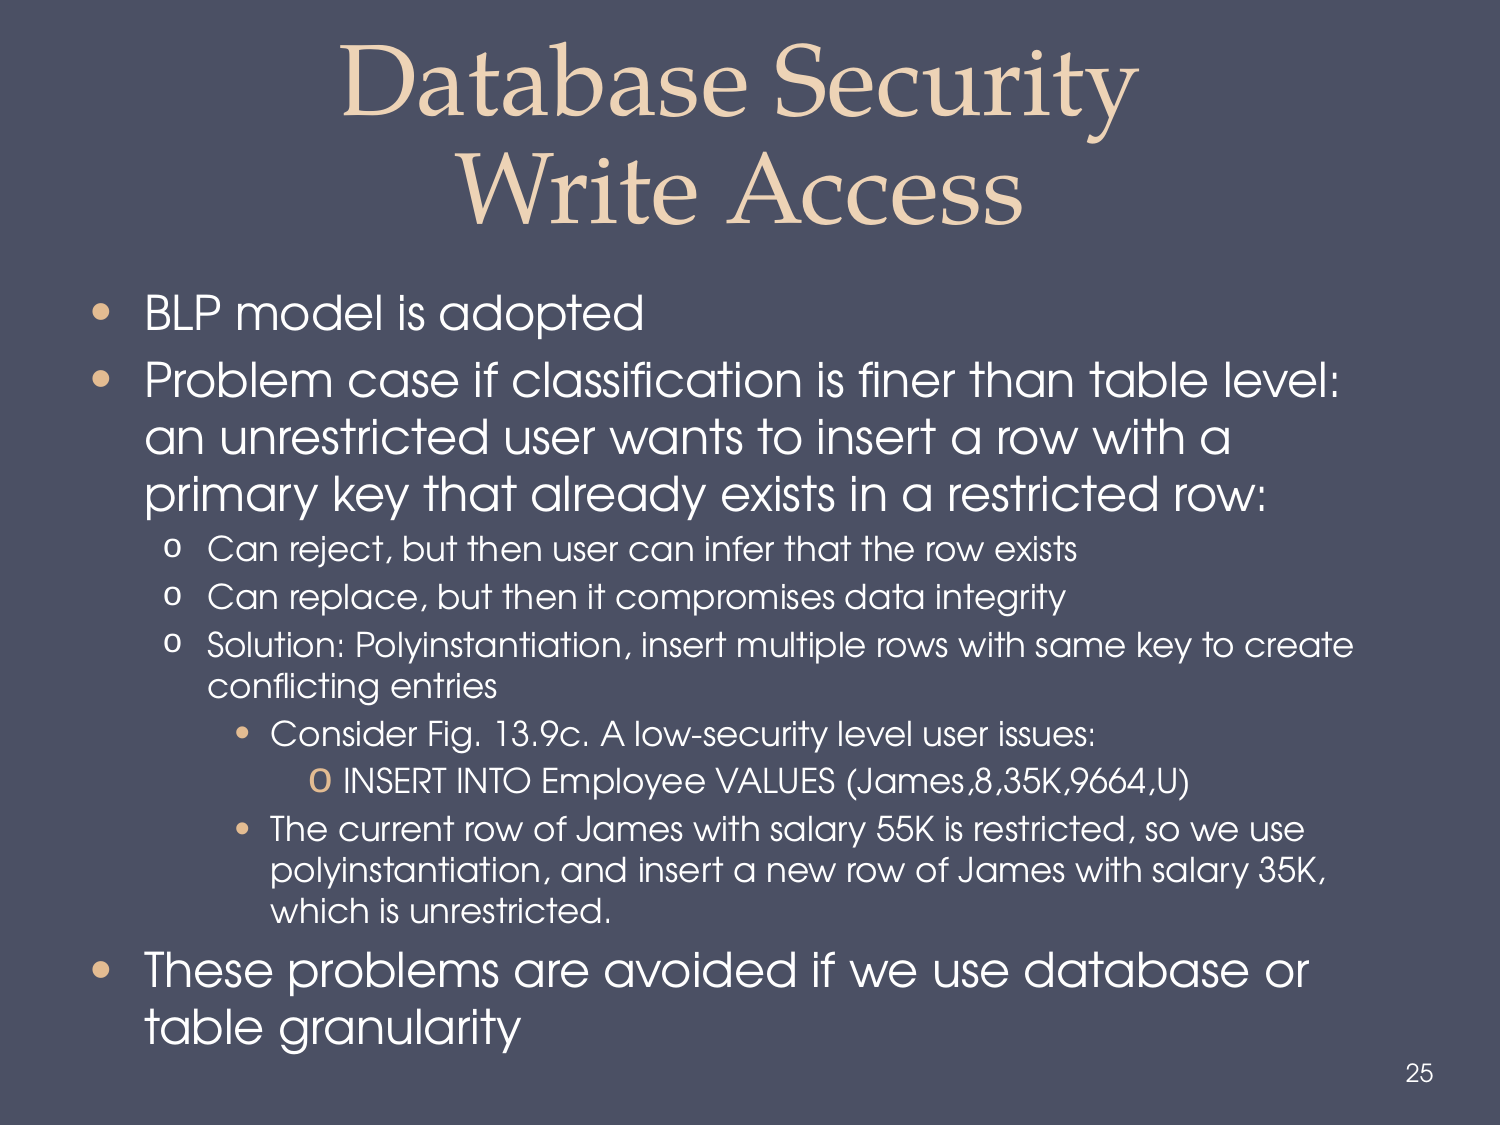

# Database Security Write Access
BLP model is adopted
Problem case if classification is finer than table level: an unrestricted user wants to insert a row with a primary key that already exists in a restricted row:
Can reject, but then user can infer that the row exists
Can replace, but then it compromises data integrity
Solution: Polyinstantiation, insert multiple rows with same key to create conflicting entries
Consider Fig. 13.9c. A low-security level user issues:
INSERT INTO Employee VALUES (James,8,35K,9664,U)
The current row of James with salary 55K is restricted, so we use polyinstantiation, and insert a new row of James with salary 35K, which is unrestricted.
These problems are avoided if we use database or table granularity
25